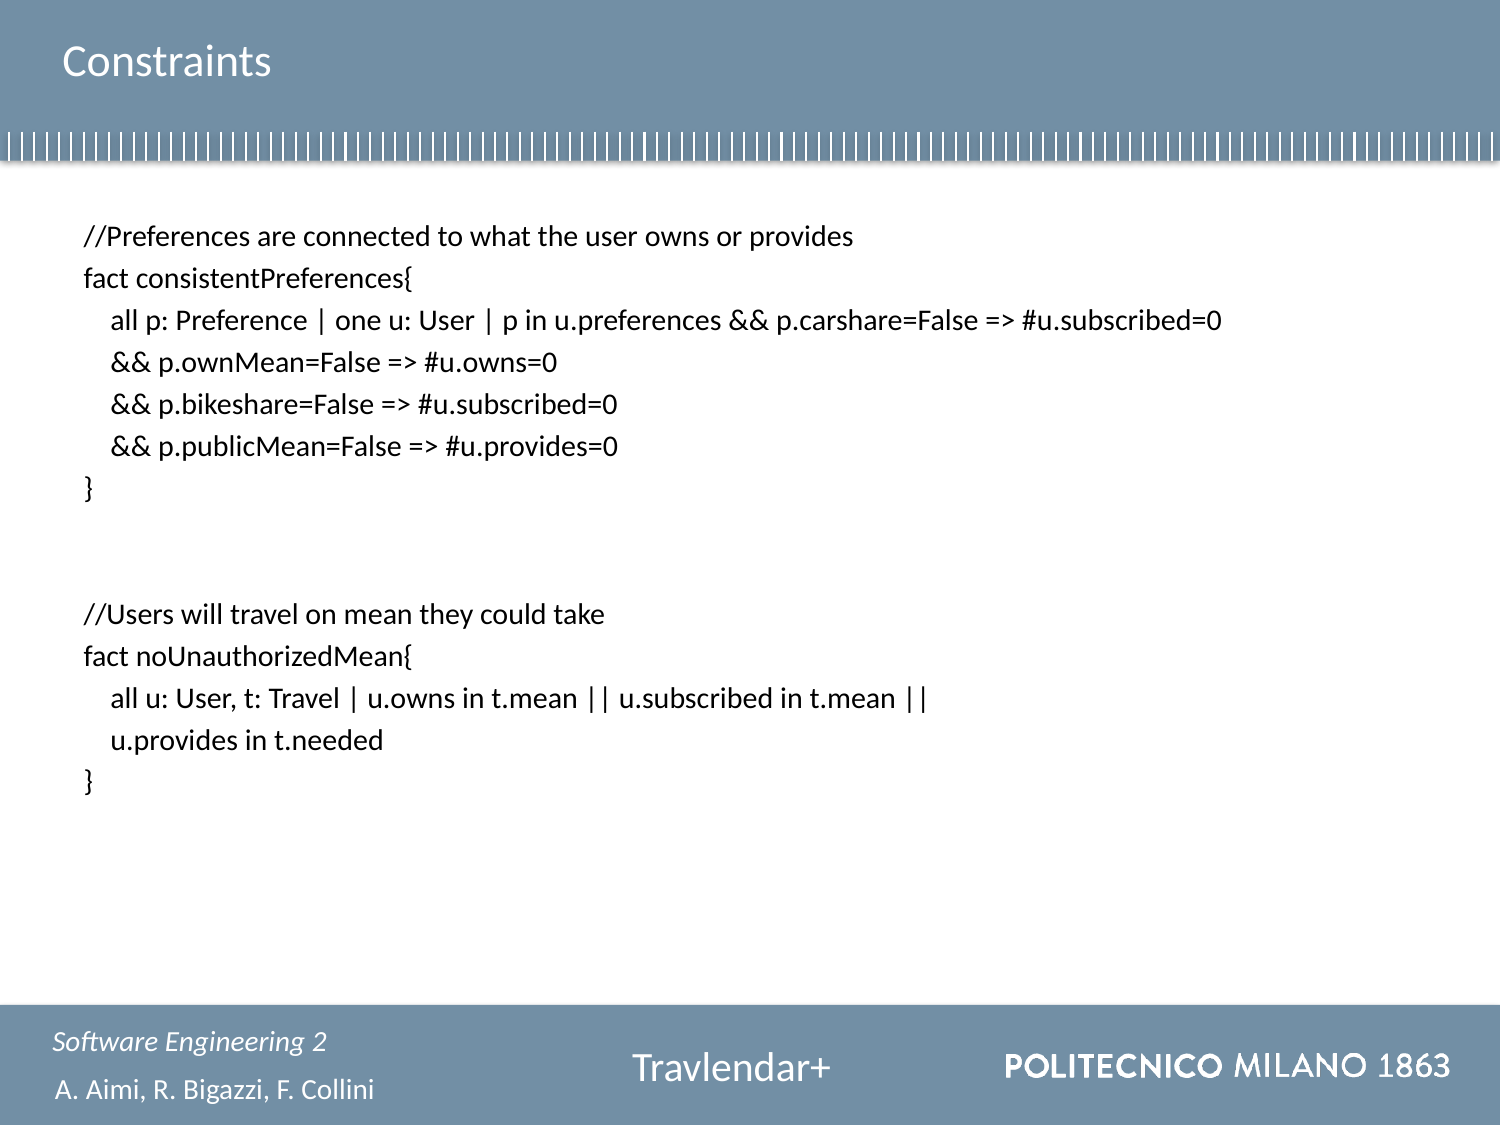

# Constraints
//Preferences are connected to what the user owns or provides
fact consistentPreferences{
	all p: Preference | one u: User | p in u.preferences && p.carshare=False => #u.subscribed=0
	&& p.ownMean=False => #u.owns=0
	&& p.bikeshare=False => #u.subscribed=0
	&& p.publicMean=False => #u.provides=0
}

//Users will travel on mean they could take
fact noUnauthorizedMean{
	all u: User, t: Travel | u.owns in t.mean || u.subscribed in t.mean ||
	u.provides in t.needed
}